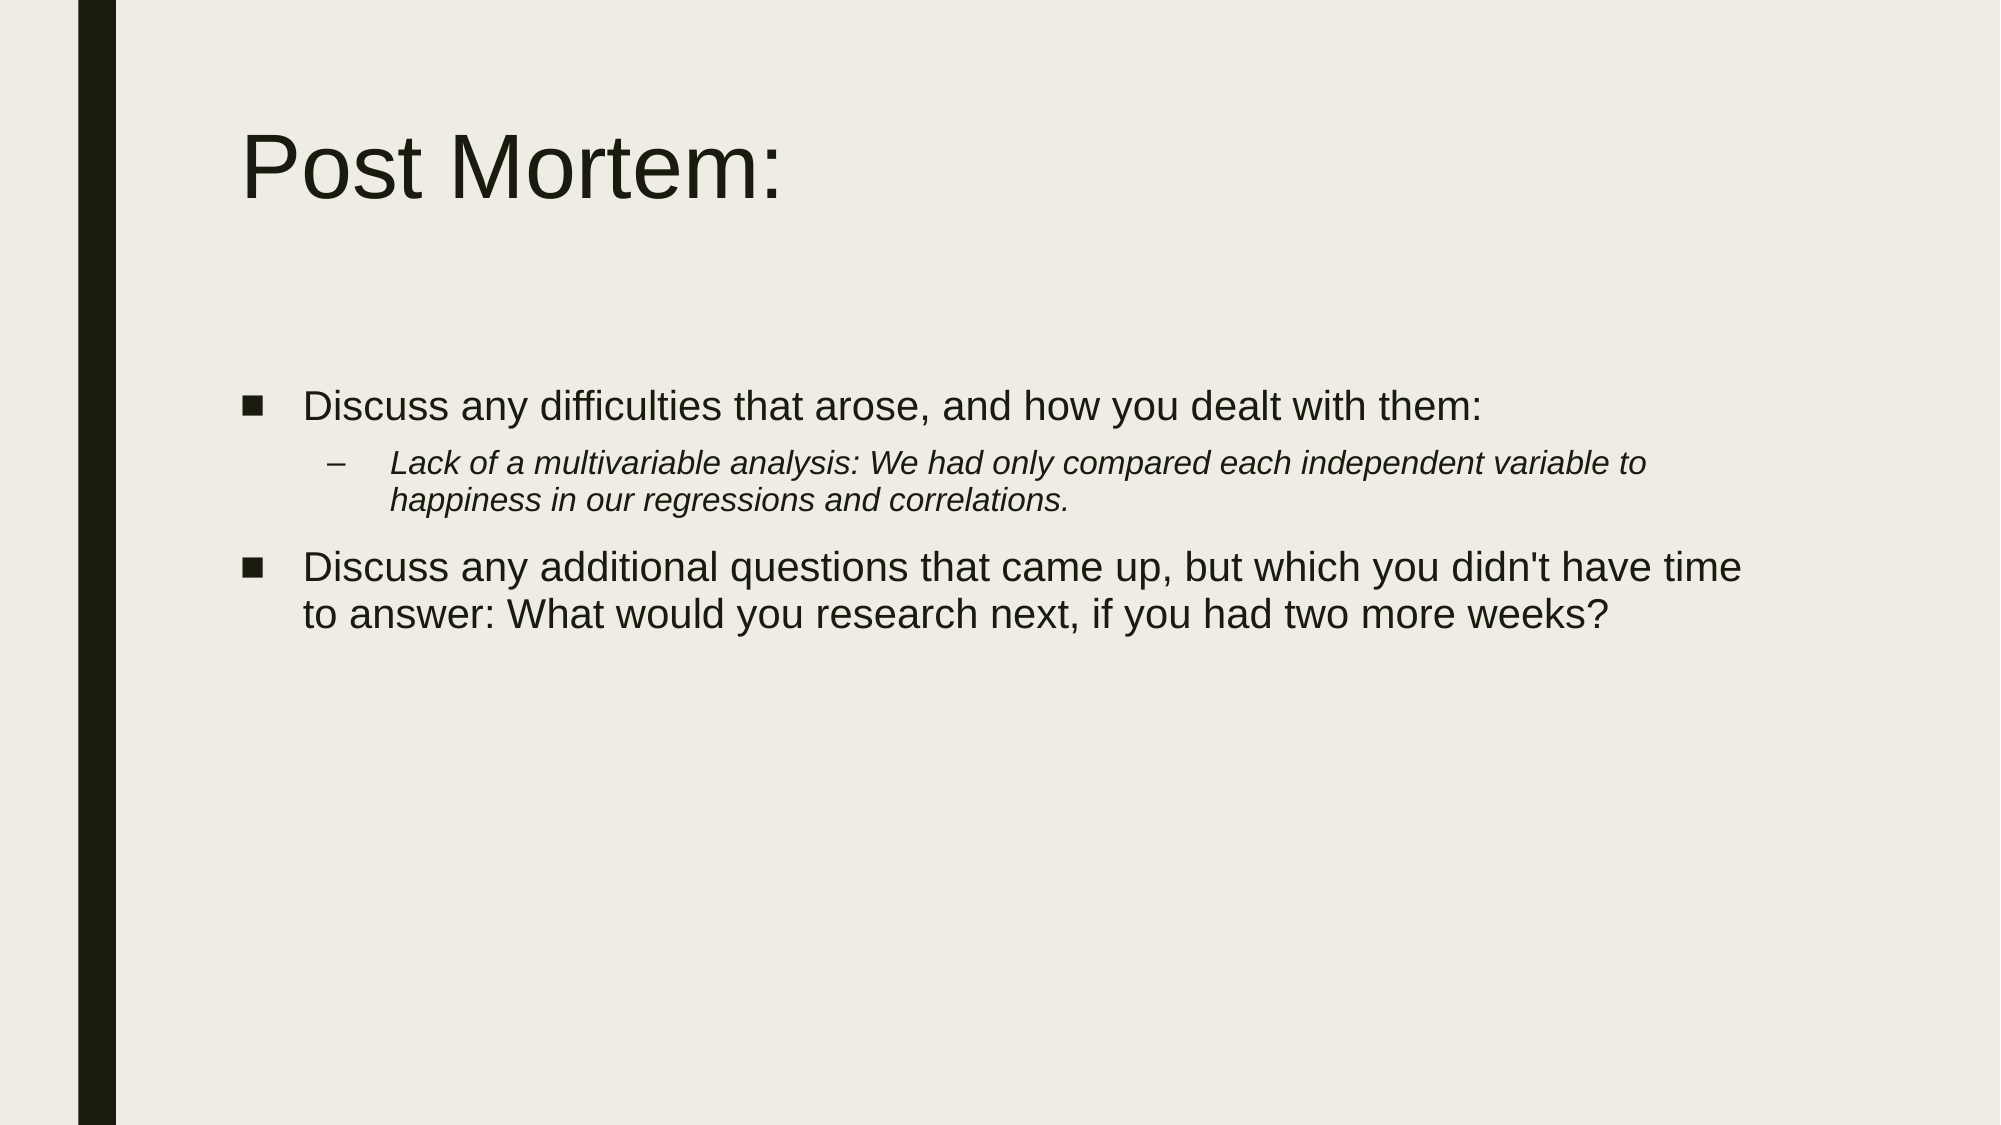

# Post Mortem:
Discuss any difficulties that arose, and how you dealt with them:
Lack of a multivariable analysis: We had only compared each independent variable to happiness in our regressions and correlations.
Discuss any additional questions that came up, but which you didn't have time to answer: What would you research next, if you had two more weeks?